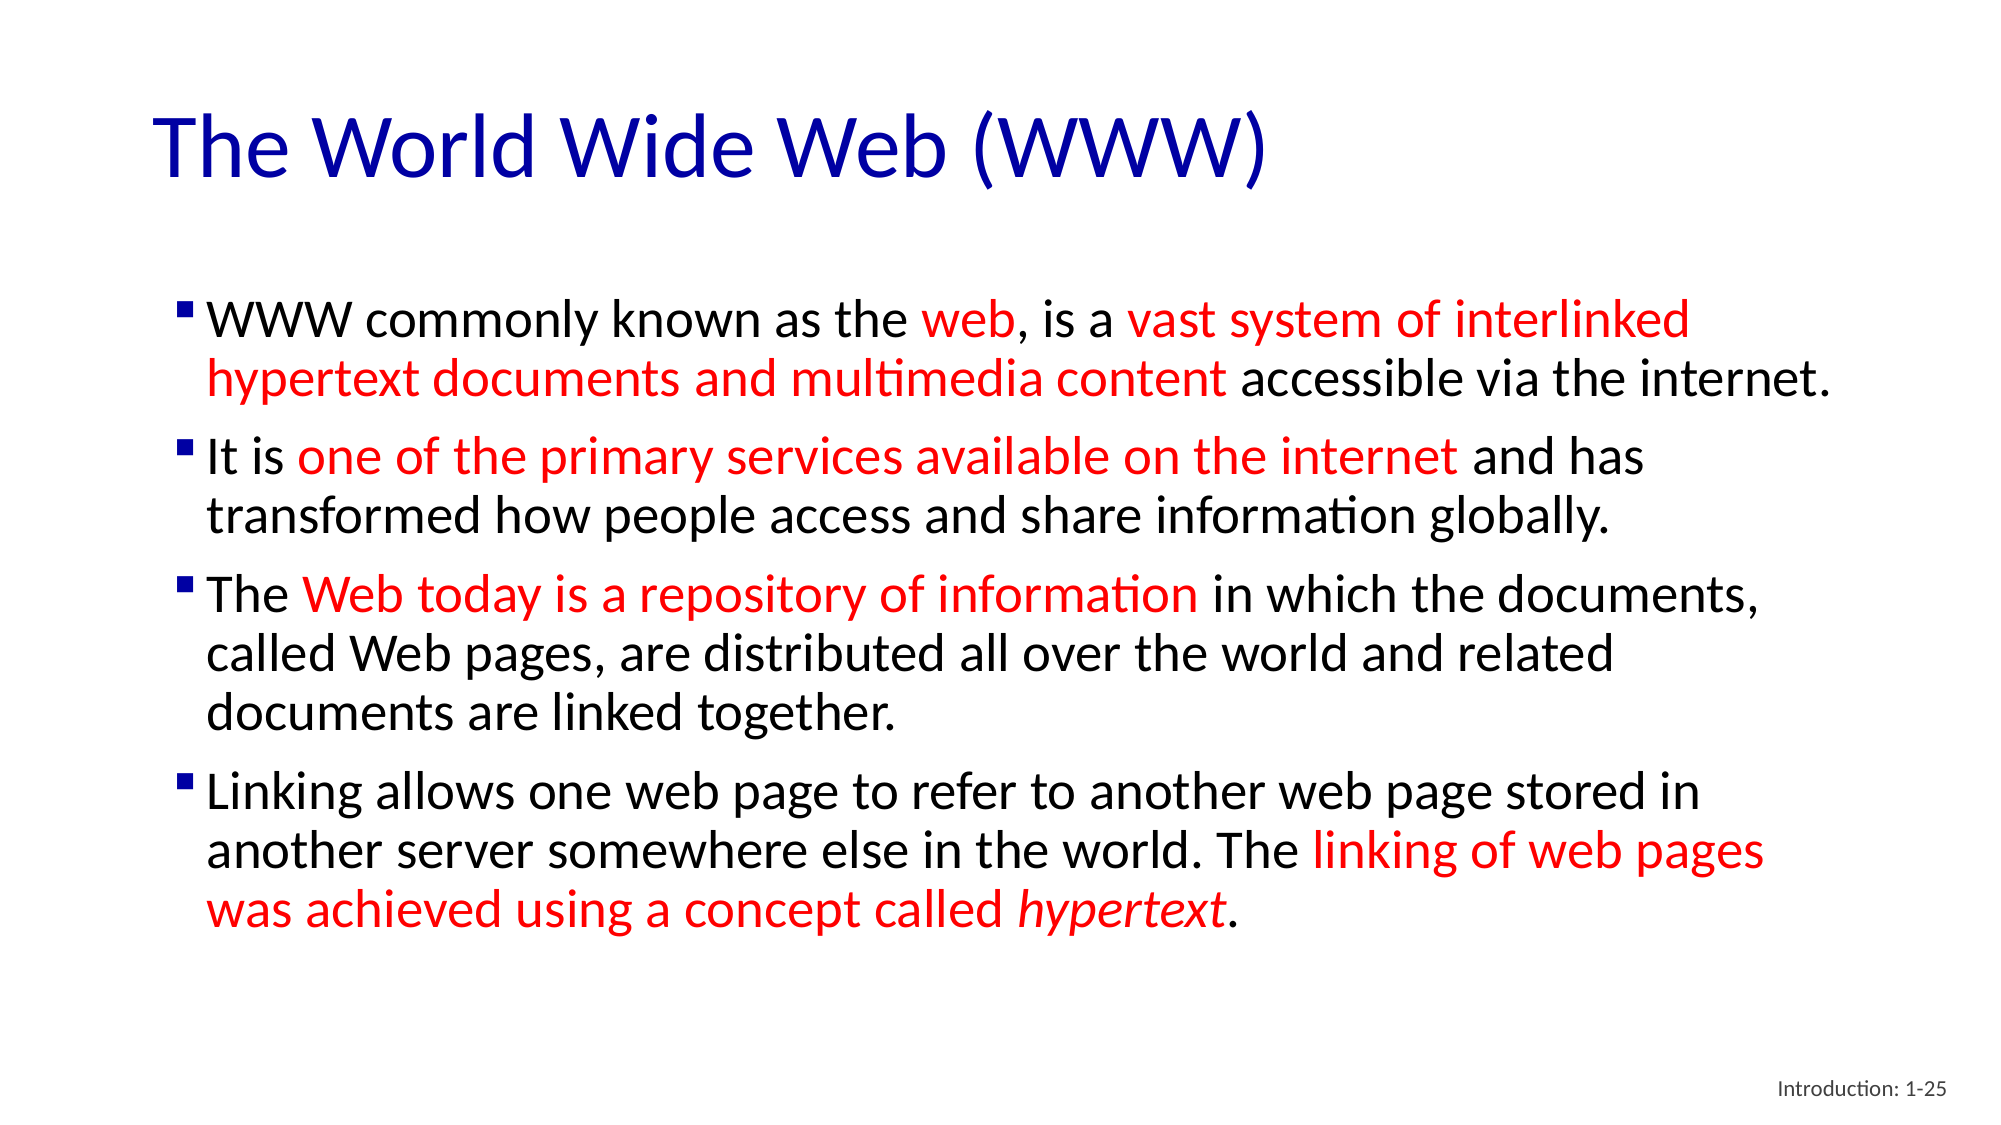

# The World Wide Web (WWW)
WWW commonly known as the web, is a vast system of interlinked hypertext documents and multimedia content accessible via the internet.
It is one of the primary services available on the internet and has transformed how people access and share information globally.
The Web today is a repository of information in which the documents, called Web pages, are distributed all over the world and related documents are linked together.
Linking allows one web page to refer to another web page stored in another server somewhere else in the world. The linking of web pages was achieved using a concept called hypertext.

Introduction: 1-25